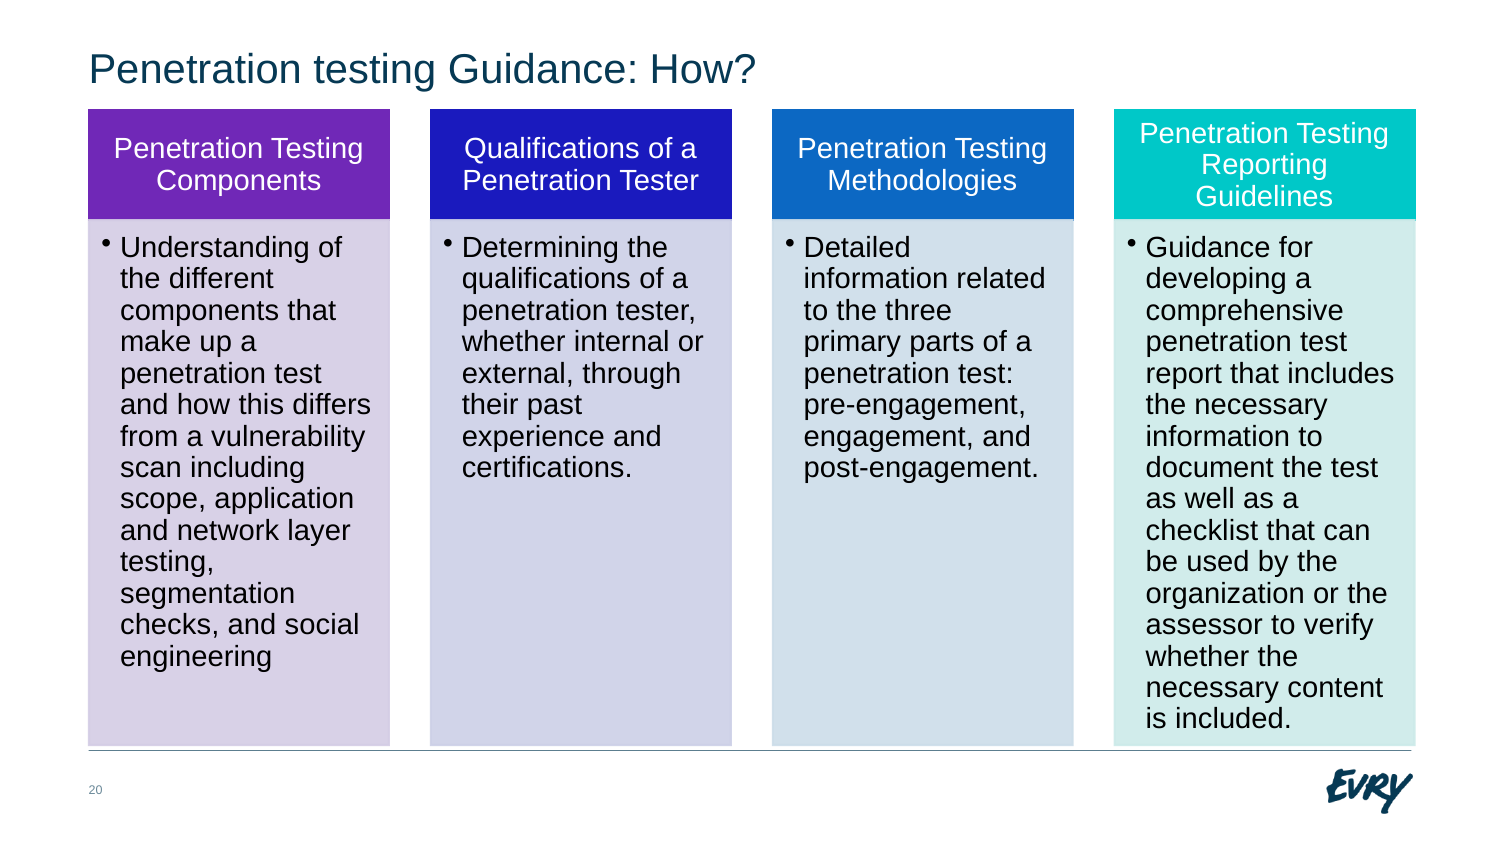

# Penetration testing Guidance: How?
Penetration Testing Components
Understanding of the different components that make up a penetration test and how this differs from a vulnerability scan including scope, application and network layer testing, segmentation checks, and social engineering
Qualifications of a Penetration Tester
Determining the qualifications of a penetration tester, whether internal or external, through their past experience and certifications.
Penetration Testing Methodologies
Detailed information related to the three primary parts of a penetration test: pre-engagement, engagement, and post-engagement.
Penetration Testing Reporting Guidelines
Guidance for developing a comprehensive penetration test report that includes the necessary information to document the test as well as a checklist that can be used by the organization or the assessor to verify whether the necessary content is included.
20